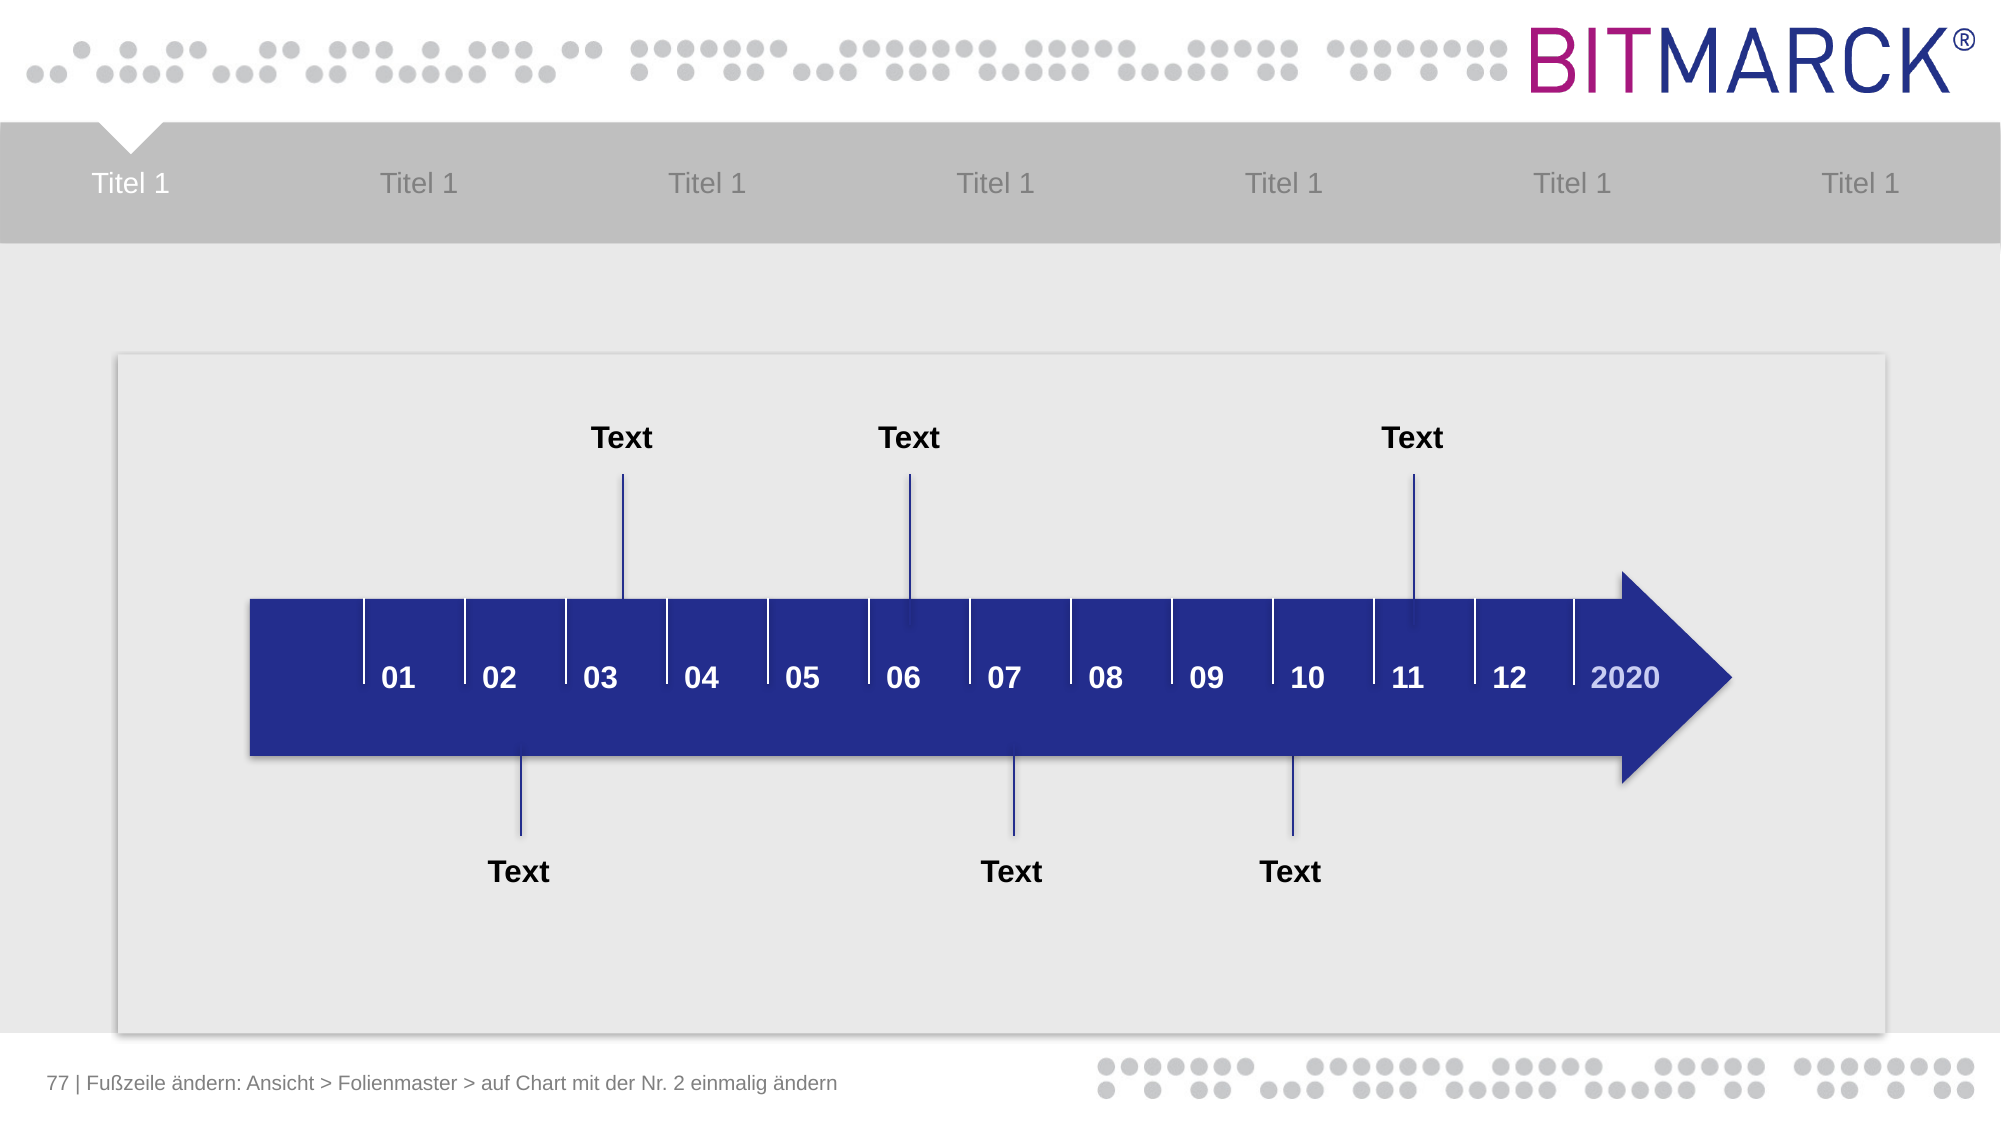

#
Text
Text
Text

2020
01
02
03
04
05
06
07
08
09
10
11
12
Text
Text
Text